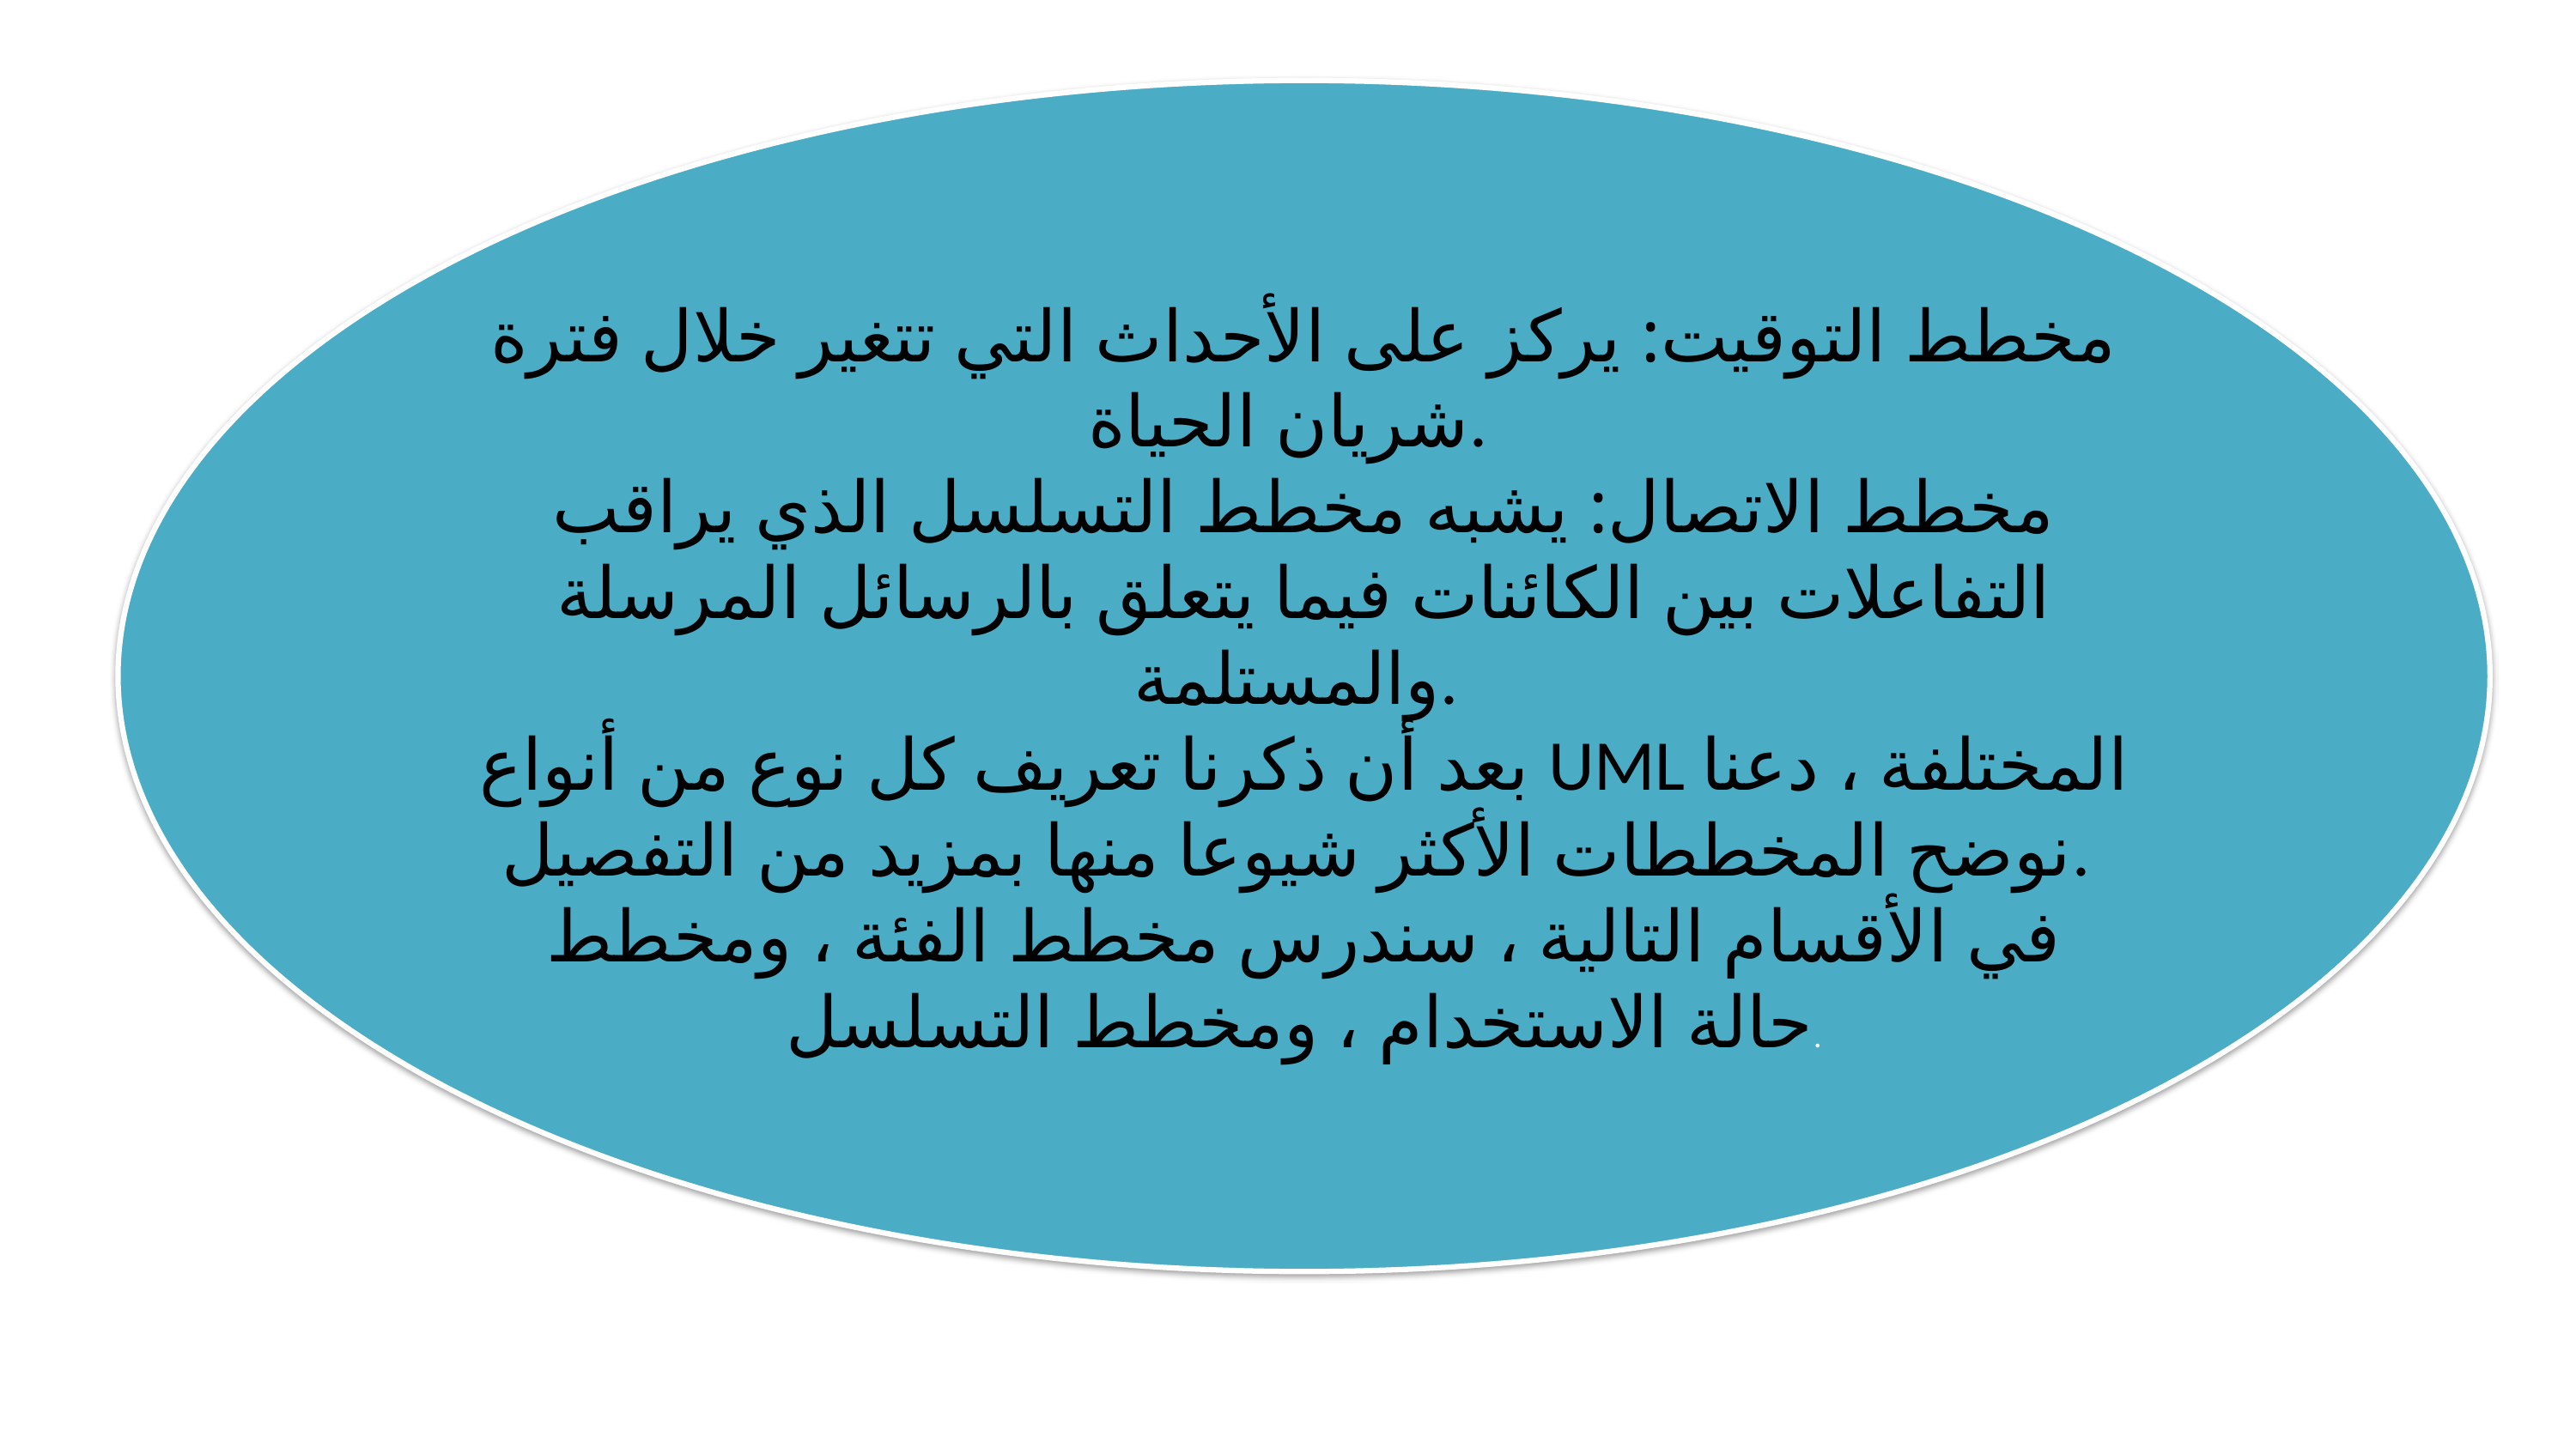

مخطط التوقيت: يركز على الأحداث التي تتغير خلال فترة شريان الحياة.
مخطط الاتصال: يشبه مخطط التسلسل الذي يراقب التفاعلات بين الكائنات فيما يتعلق بالرسائل المرسلة والمستلمة.
بعد أن ذكرنا تعريف كل نوع من أنواع UML المختلفة ، دعنا نوضح المخططات الأكثر شيوعا منها بمزيد من التفصيل.
في الأقسام التالية ، سندرس مخطط الفئة ، ومخطط حالة الاستخدام ، ومخطط التسلسل.